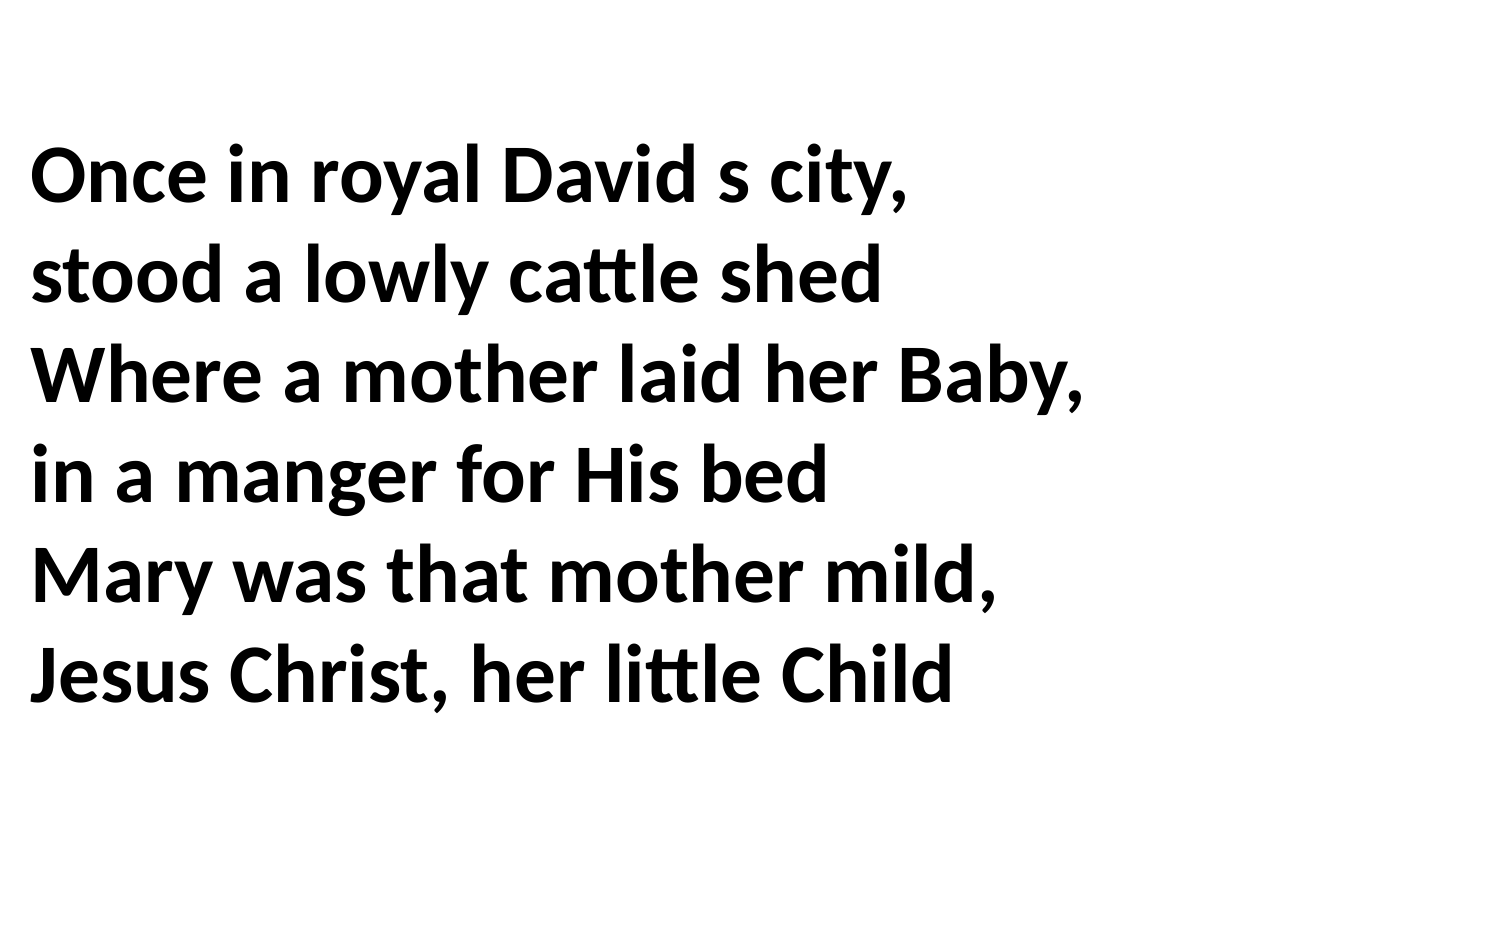

Once in royal David s city,
stood a lowly cattle shed
Where a mother laid her Baby,
in a manger for His bed
Mary was that mother mild,
Jesus Christ, her little Child